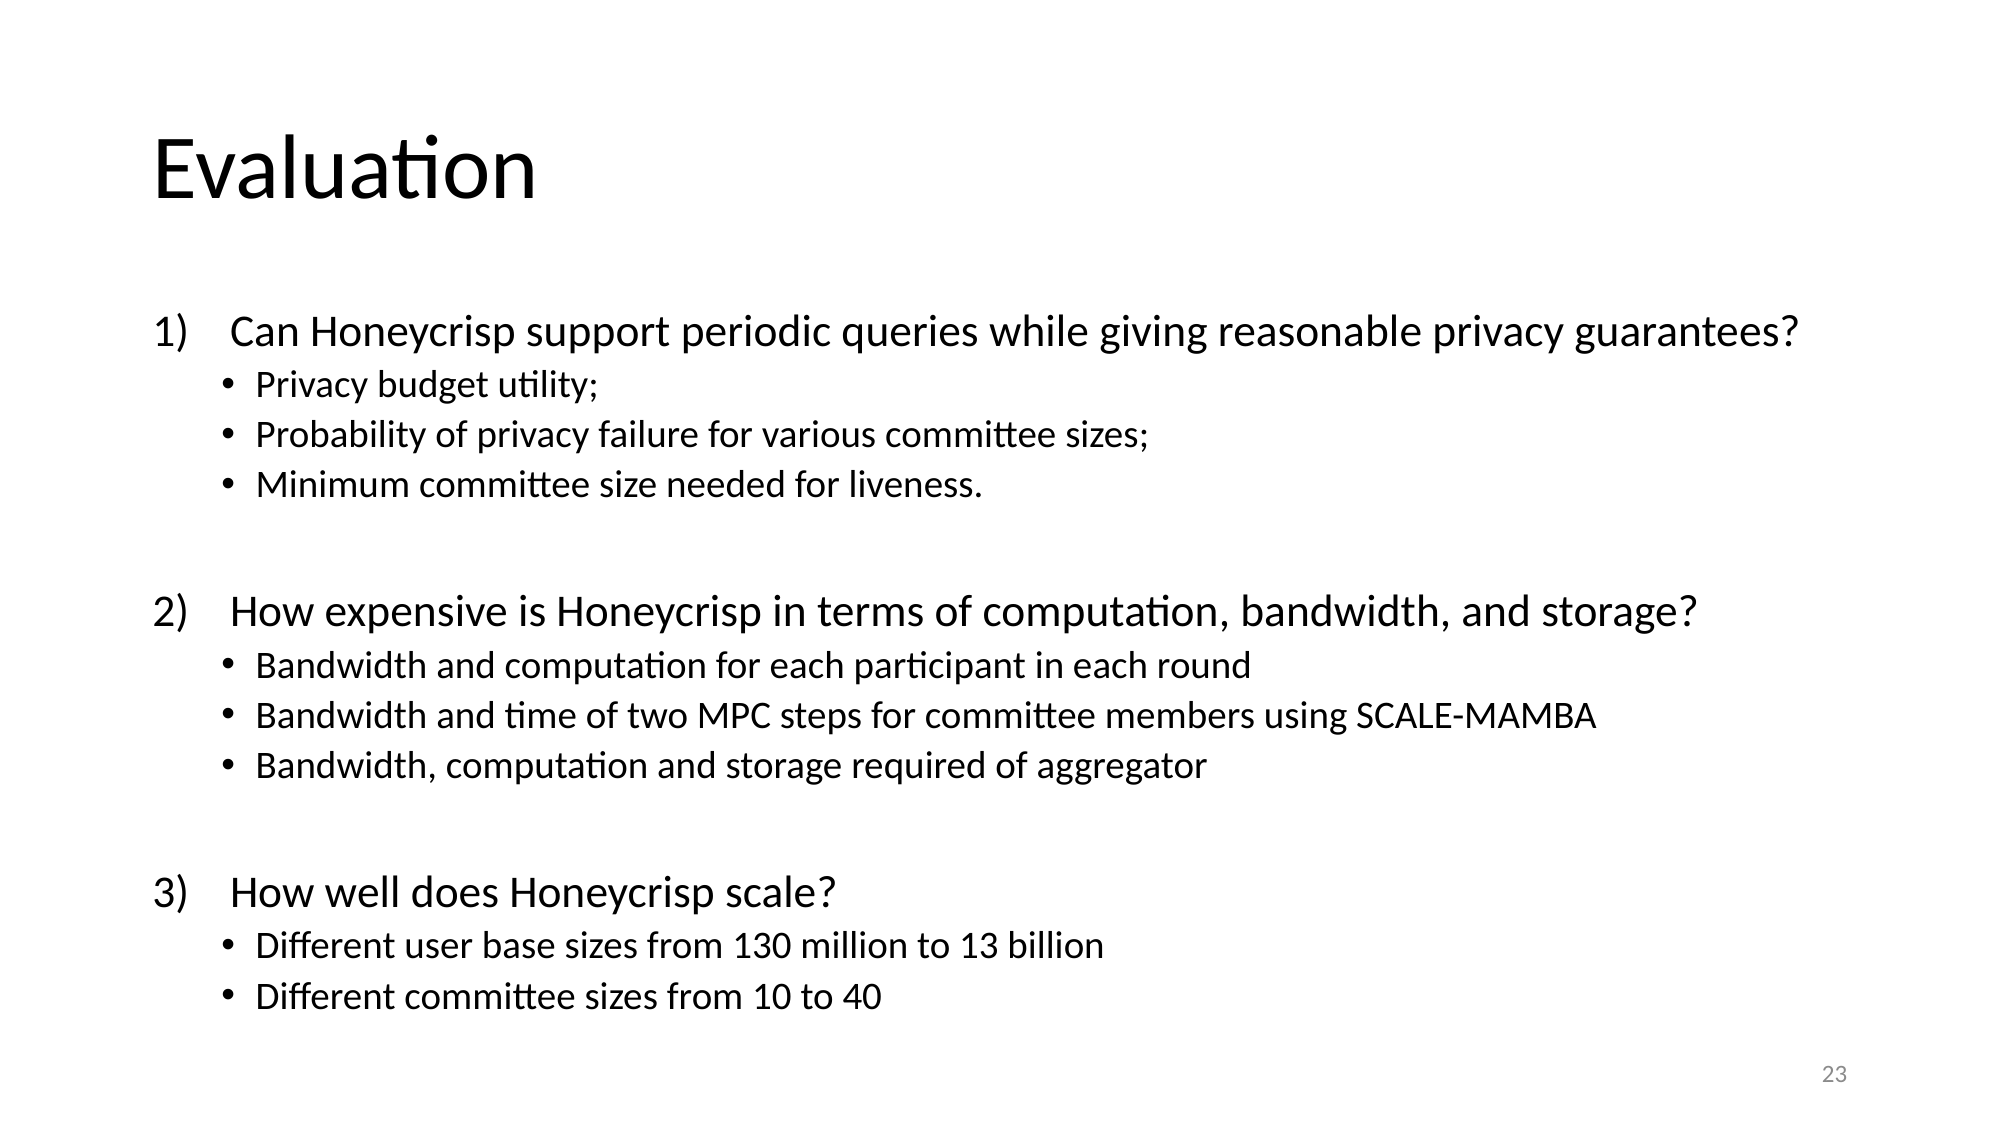

# Evaluation
Can Honeycrisp support periodic queries while giving reasonable privacy guarantees?
Privacy budget utility;
Probability of privacy failure for various committee sizes;
Minimum committee size needed for liveness.

How expensive is Honeycrisp in terms of computation, bandwidth, and storage?
Bandwidth and computation for each participant in each round
Bandwidth and time of two MPC steps for committee members using SCALE-MAMBA
Bandwidth, computation and storage required of aggregator

How well does Honeycrisp scale?
Different user base sizes from 130 million to 13 billion
Different committee sizes from 10 to 40
23